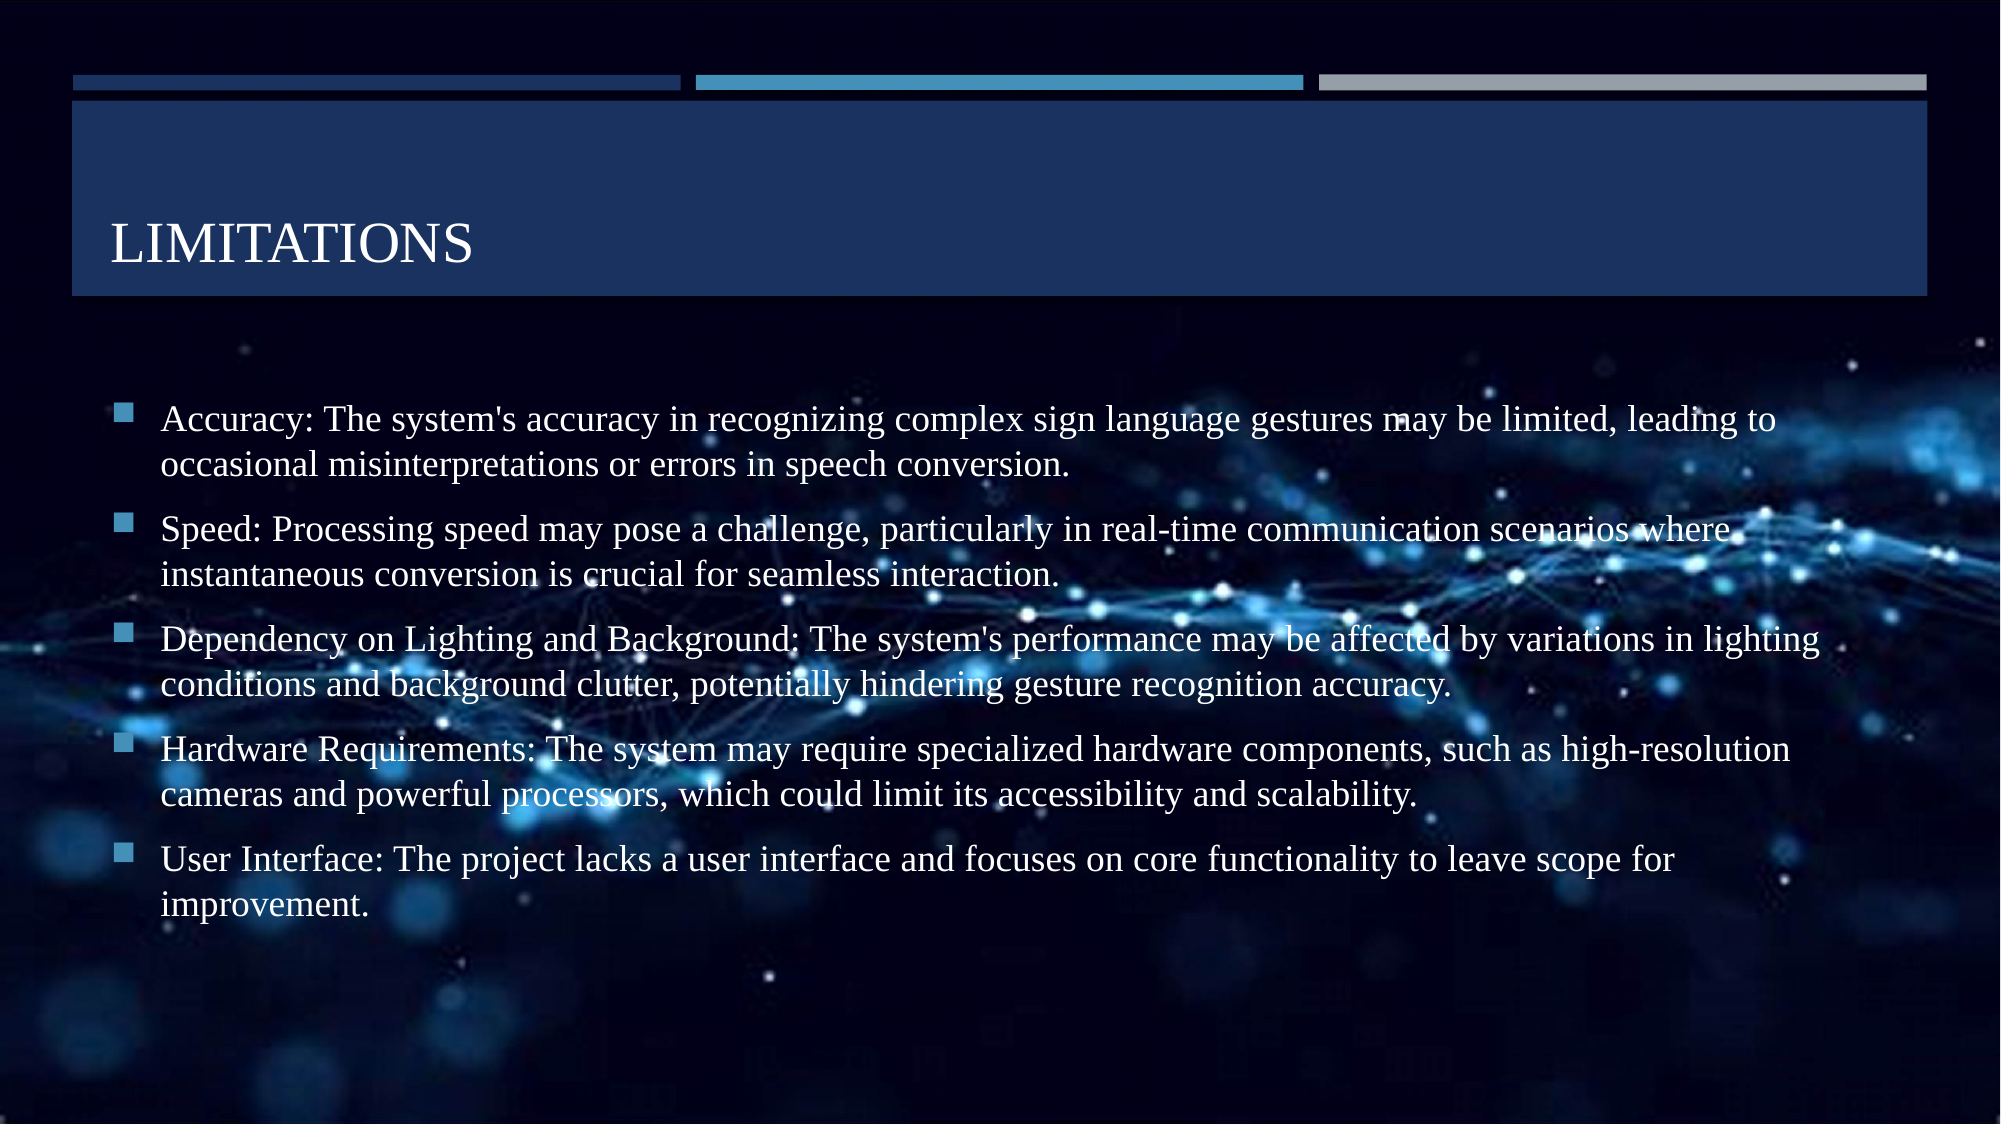

# Limitations
Accuracy: The system's accuracy in recognizing complex sign language gestures may be limited, leading to occasional misinterpretations or errors in speech conversion.
Speed: Processing speed may pose a challenge, particularly in real-time communication scenarios where instantaneous conversion is crucial for seamless interaction.
Dependency on Lighting and Background: The system's performance may be affected by variations in lighting conditions and background clutter, potentially hindering gesture recognition accuracy.
Hardware Requirements: The system may require specialized hardware components, such as high-resolution cameras and powerful processors, which could limit its accessibility and scalability.
User Interface: The project lacks a user interface and focuses on core functionality to leave scope for improvement.